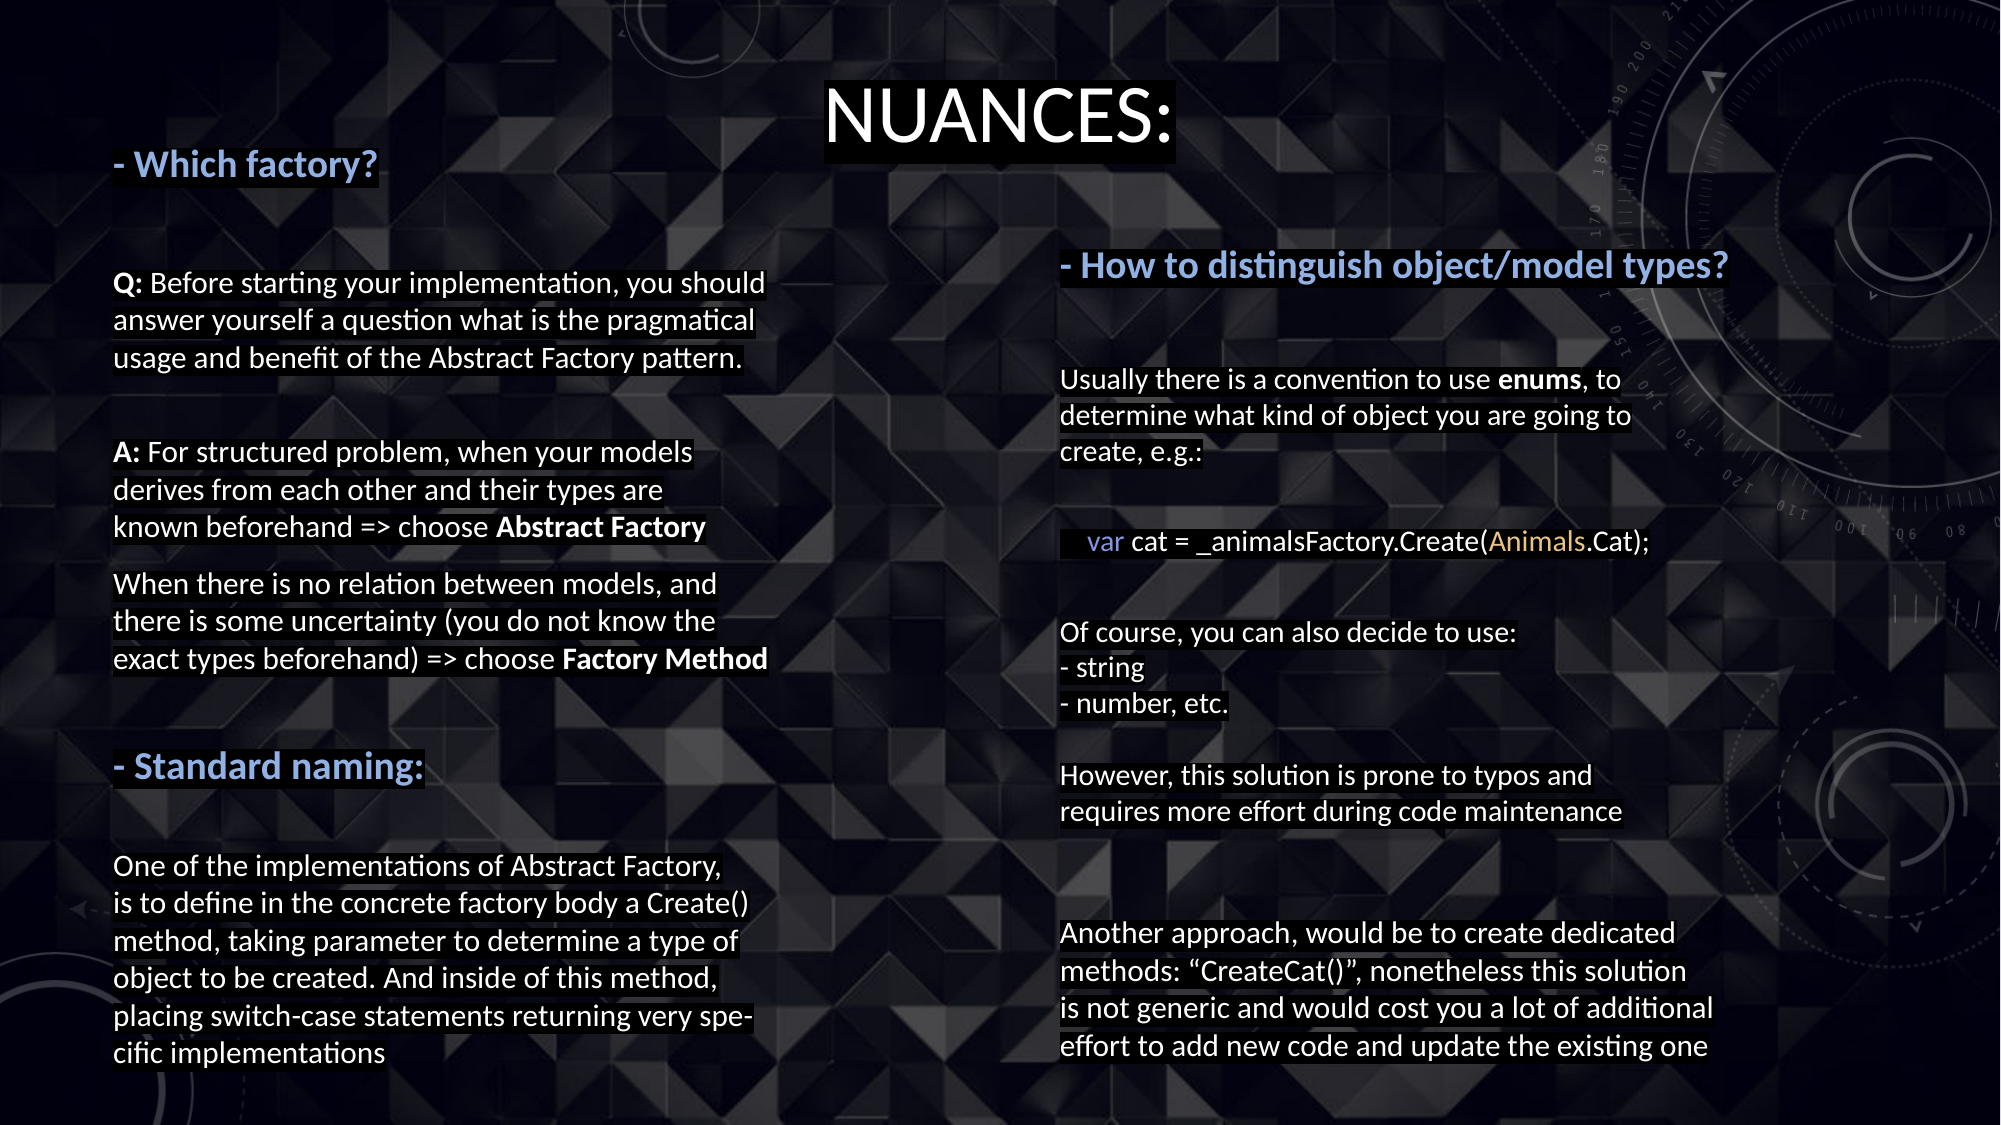

# Nuances:
- Which factory?

Q: Before starting your implementation, you should
answer yourself a question what is the pragmatical
usage and benefit of the Abstract Factory pattern.
A: For structured problem, when your models
derives from each other and their types are
known beforehand => choose Abstract Factory
When there is no relation between models, and
there is some uncertainty (you do not know the
exact types beforehand) => choose Factory Method
- How to distinguish object/model types?

Usually there is a convention to use enums, to
determine what kind of object you are going to
create, e.g.:
    var cat = _animalsFactory.Create(Animals.Cat);
Of course, you can also decide to use:
- string
- number, etc.
However, this solution is prone to typos and
requires more effort during code maintenance
- Standard naming:
One of the implementations of Abstract Factory,
is to define in the concrete factory body a Create()
method, taking parameter to determine a type of
object to be created. And inside of this method,
placing switch-case statements returning very spe-
cific implementations
Another approach, would be to create dedicated
methods: “CreateCat()”, nonetheless this solution
is not generic and would cost you a lot of additional
effort to add new code and update the existing one